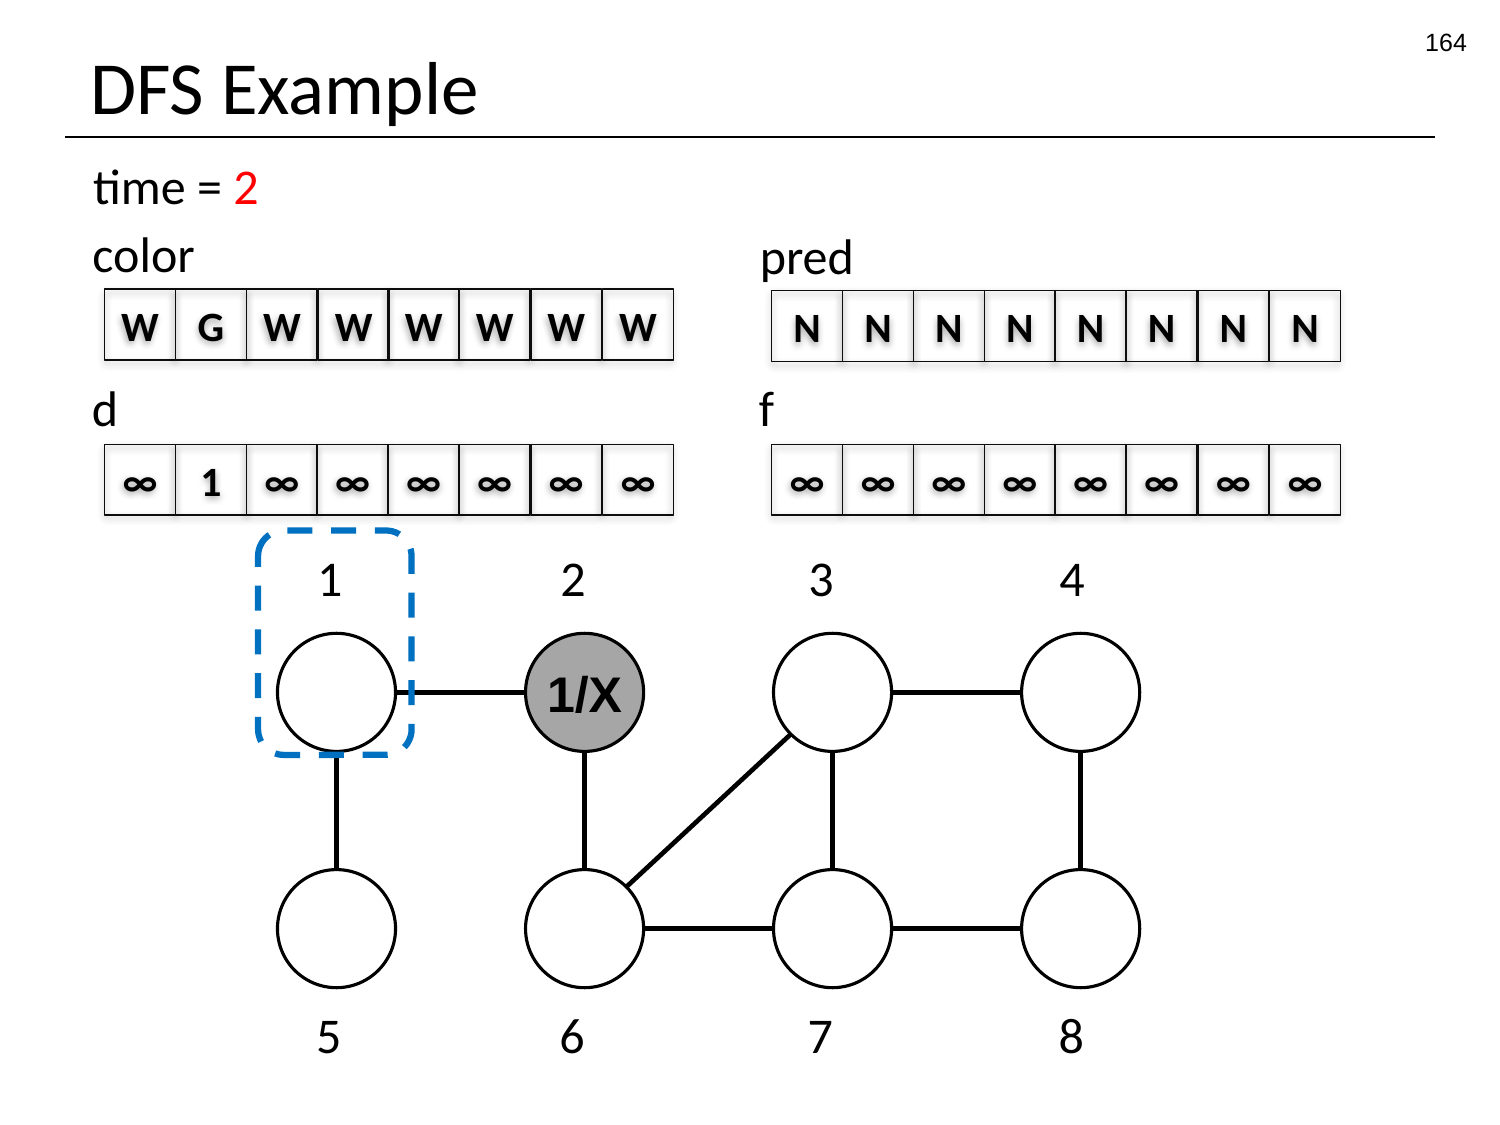

164
# DFS Example
time = 2
color
pred
W
G
W
W
W
W
W
W
N
N
N
N
N
N
N
N
d
f
∞
1
∞
∞
∞
∞
∞
∞
∞
∞
∞
∞
∞
∞
∞
∞

1
2
3
4

1/X

5
6
7
8